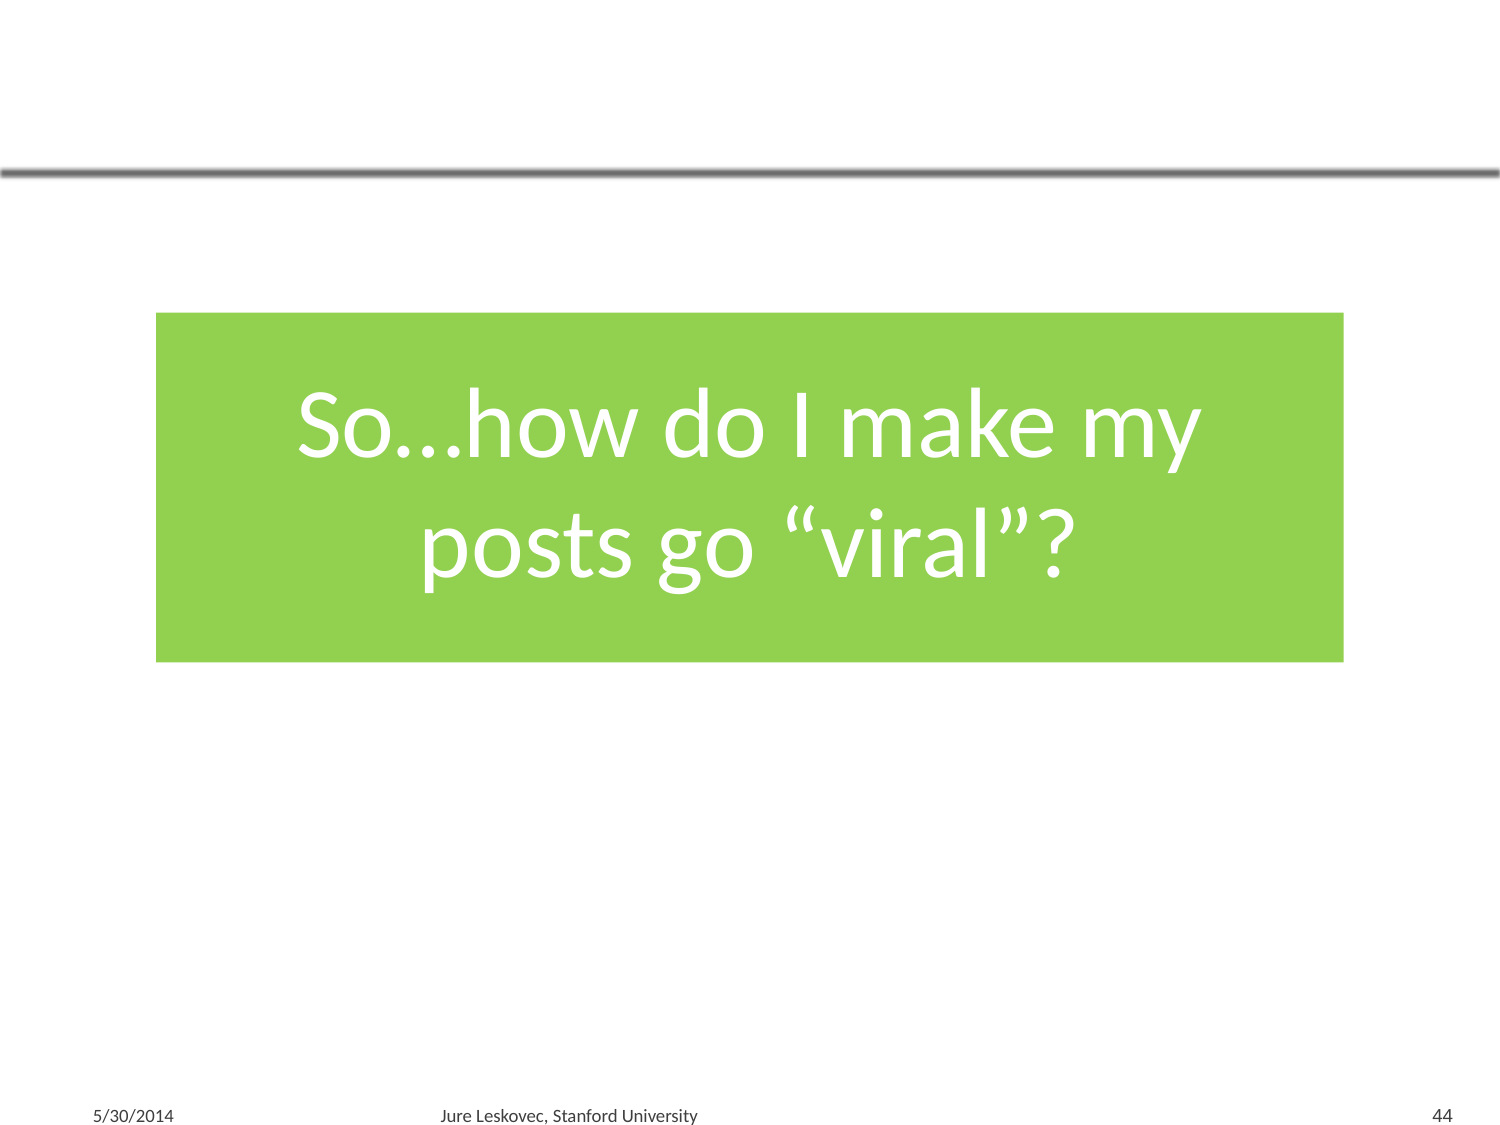

So…how do I make my
posts go “viral”?
5/30/2014
Jure Leskovec, Stanford University
44